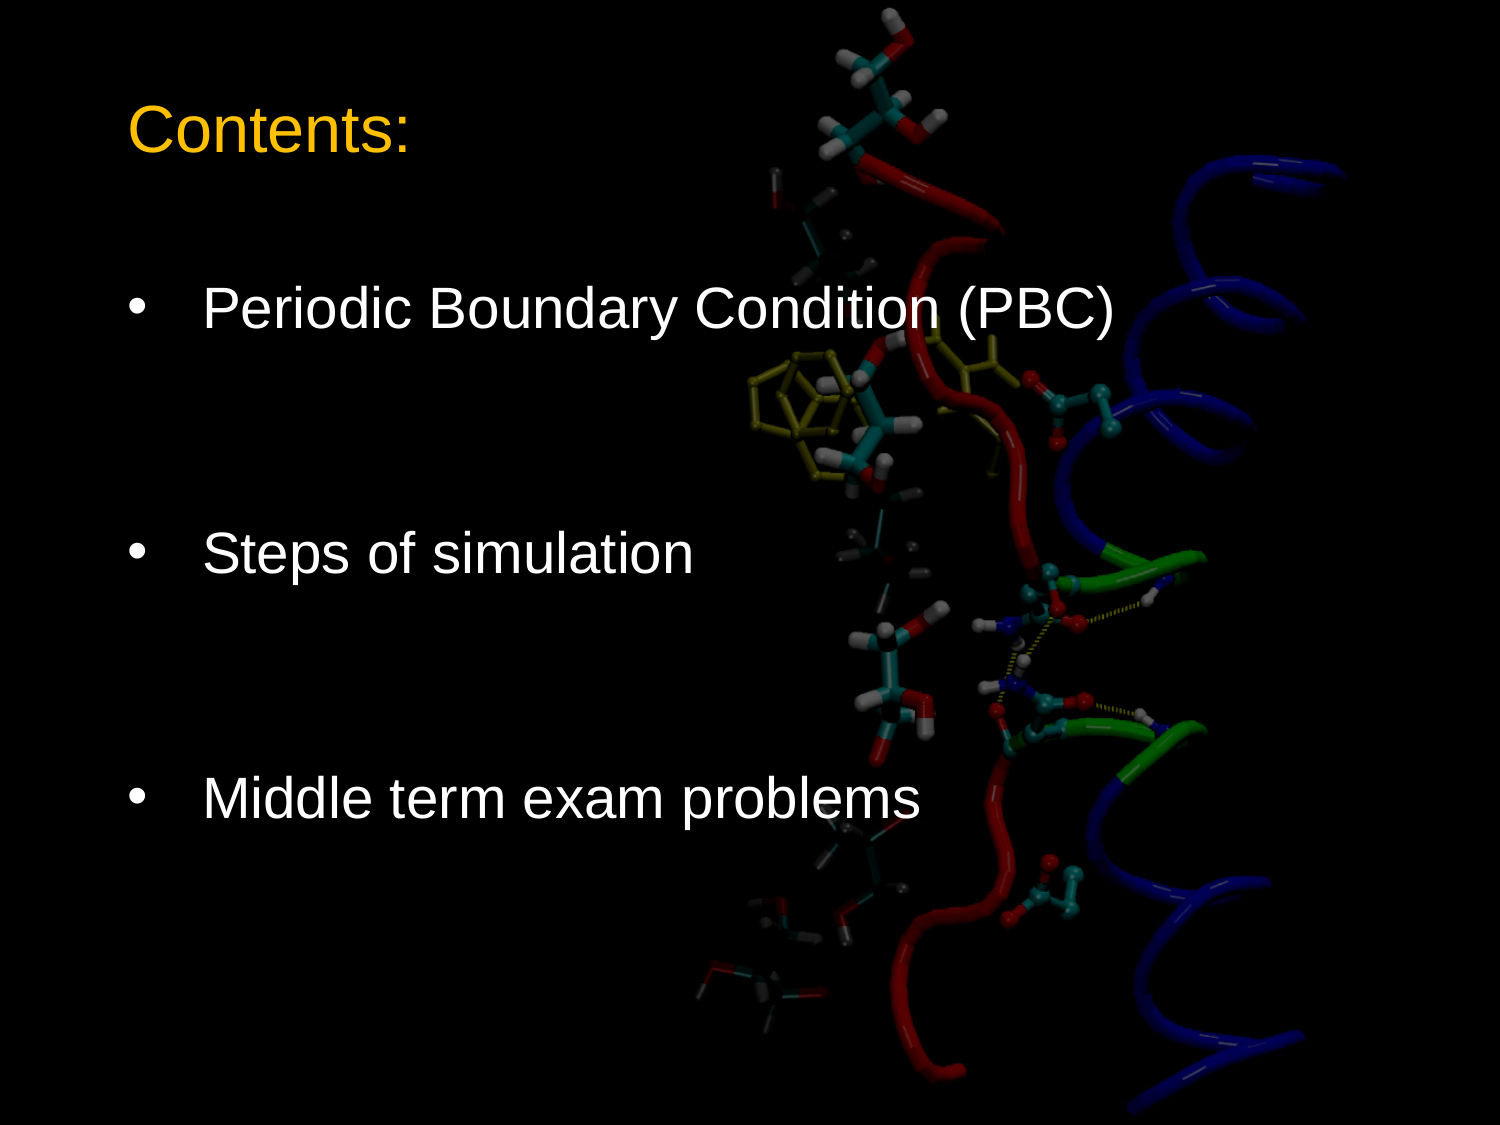

Contents:

Periodic Boundary Condition (PBC)

Steps of simulation

Middle term exam problems